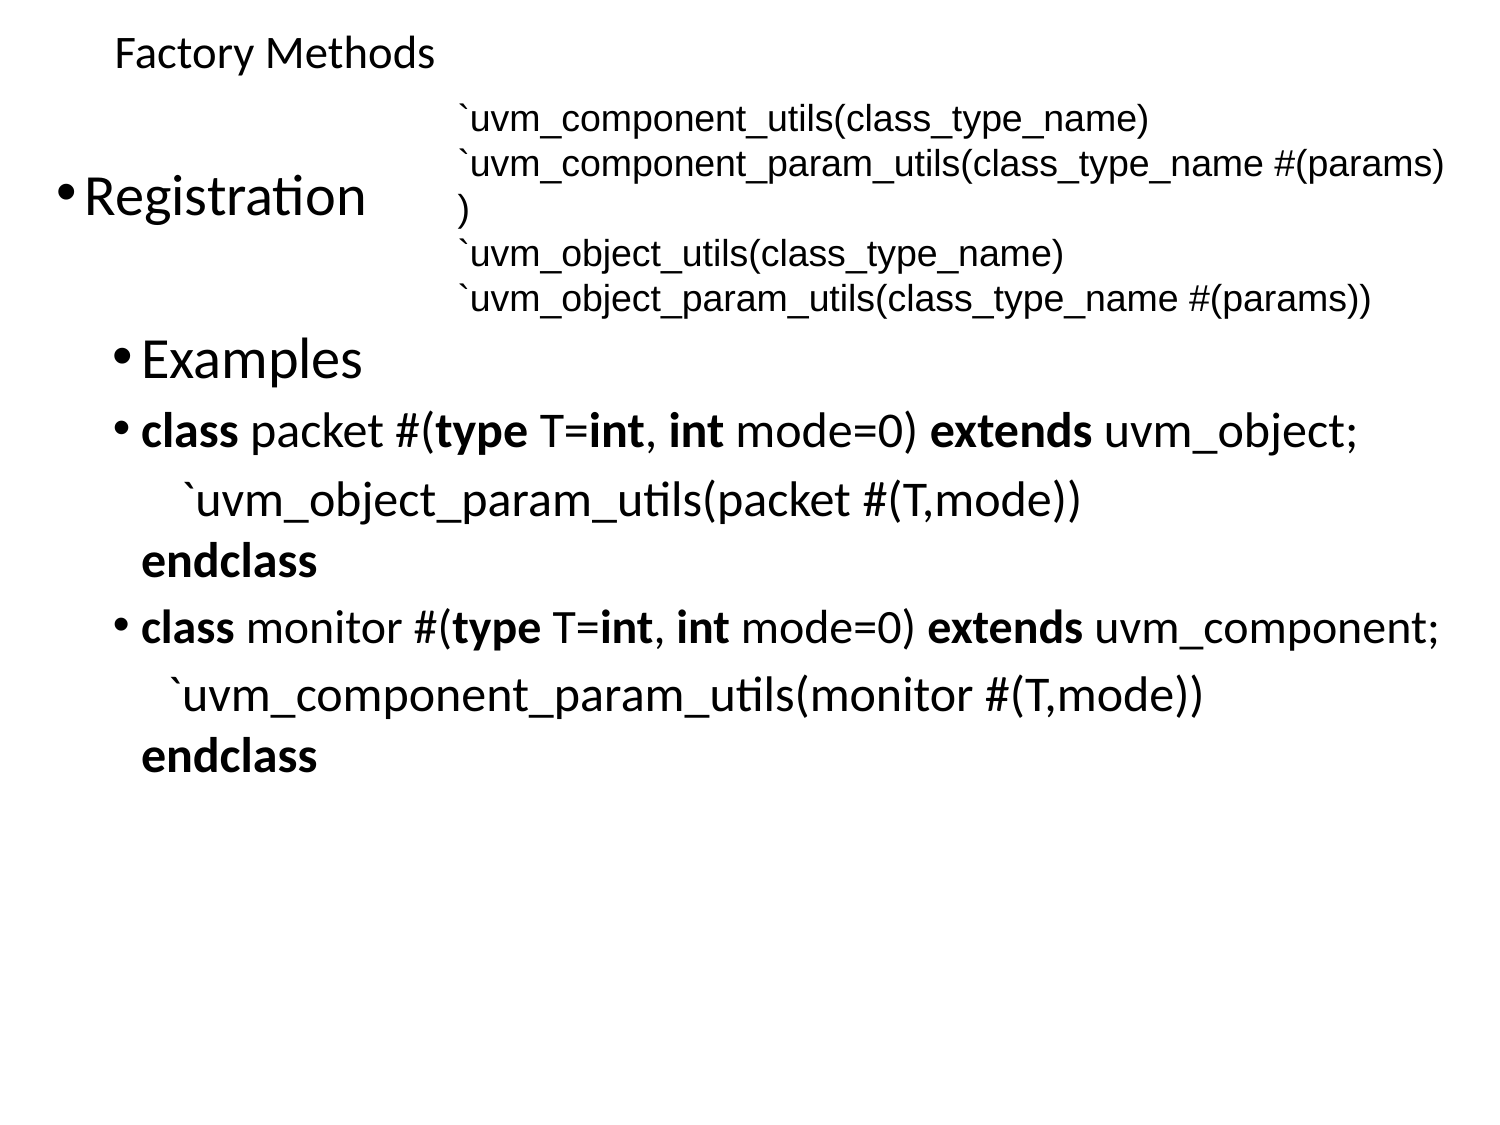

# Factory Methods
`uvm_component_utils(class_type_name)
`uvm_component_param_utils(class_type_name #(params))
`uvm_object_utils(class_type_name)
`uvm_object_param_utils(class_type_name #(params))
Registration

Examples
class packet #(type T=int, int mode=0) extends uvm_object;
   `uvm_object_param_utils(packet #(T,mode))
endclass
class monitor #(type T=int, int mode=0) extends uvm_component;
  `uvm_component_param_utils(monitor #(T,mode))
endclass